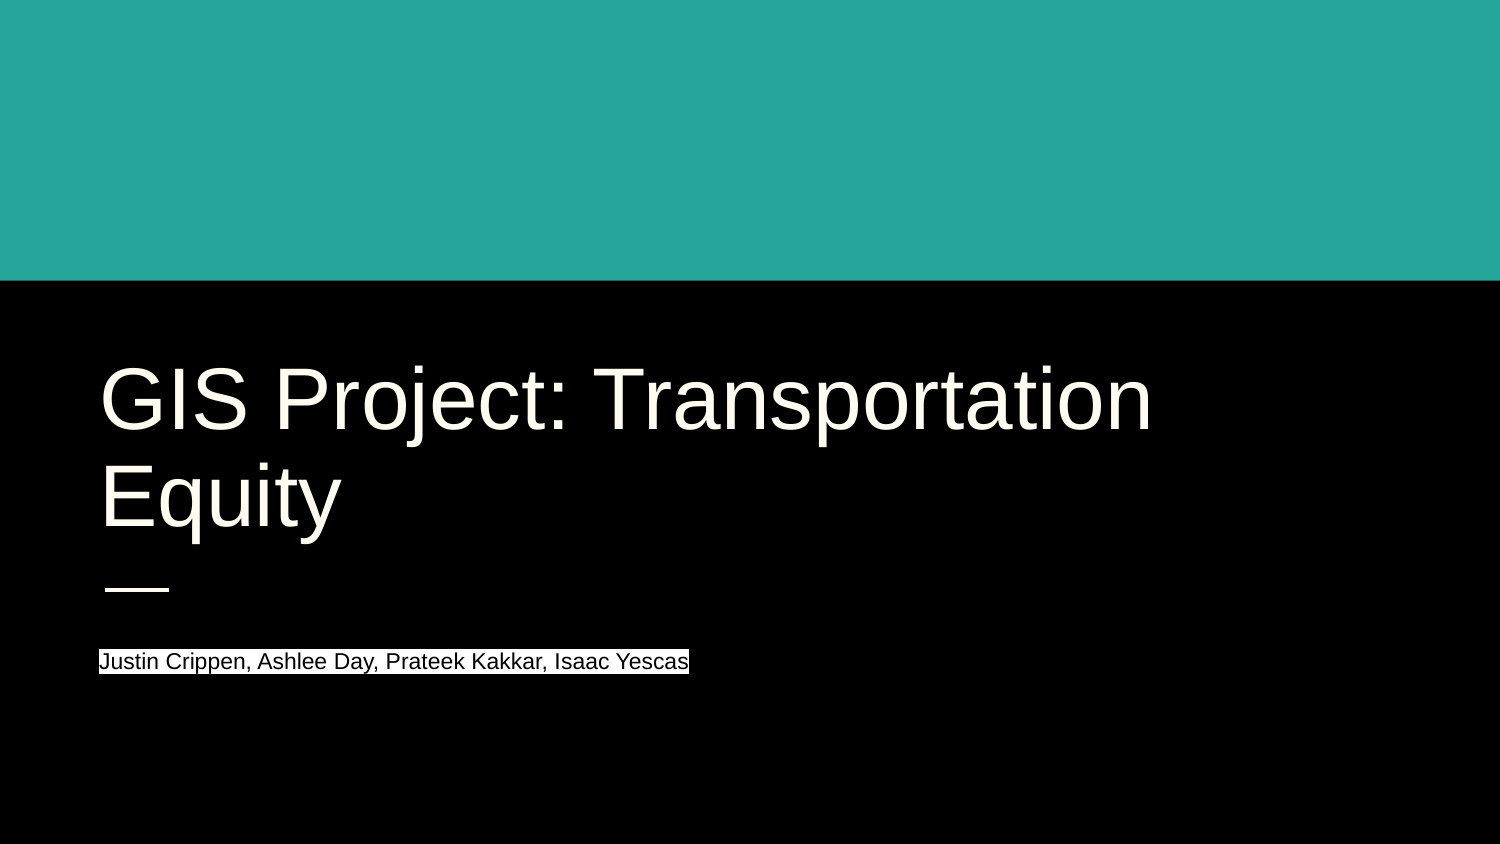

# GIS Project: Transportation Equity
Justin Crippen, Ashlee Day, Prateek Kakkar, Isaac Yescas